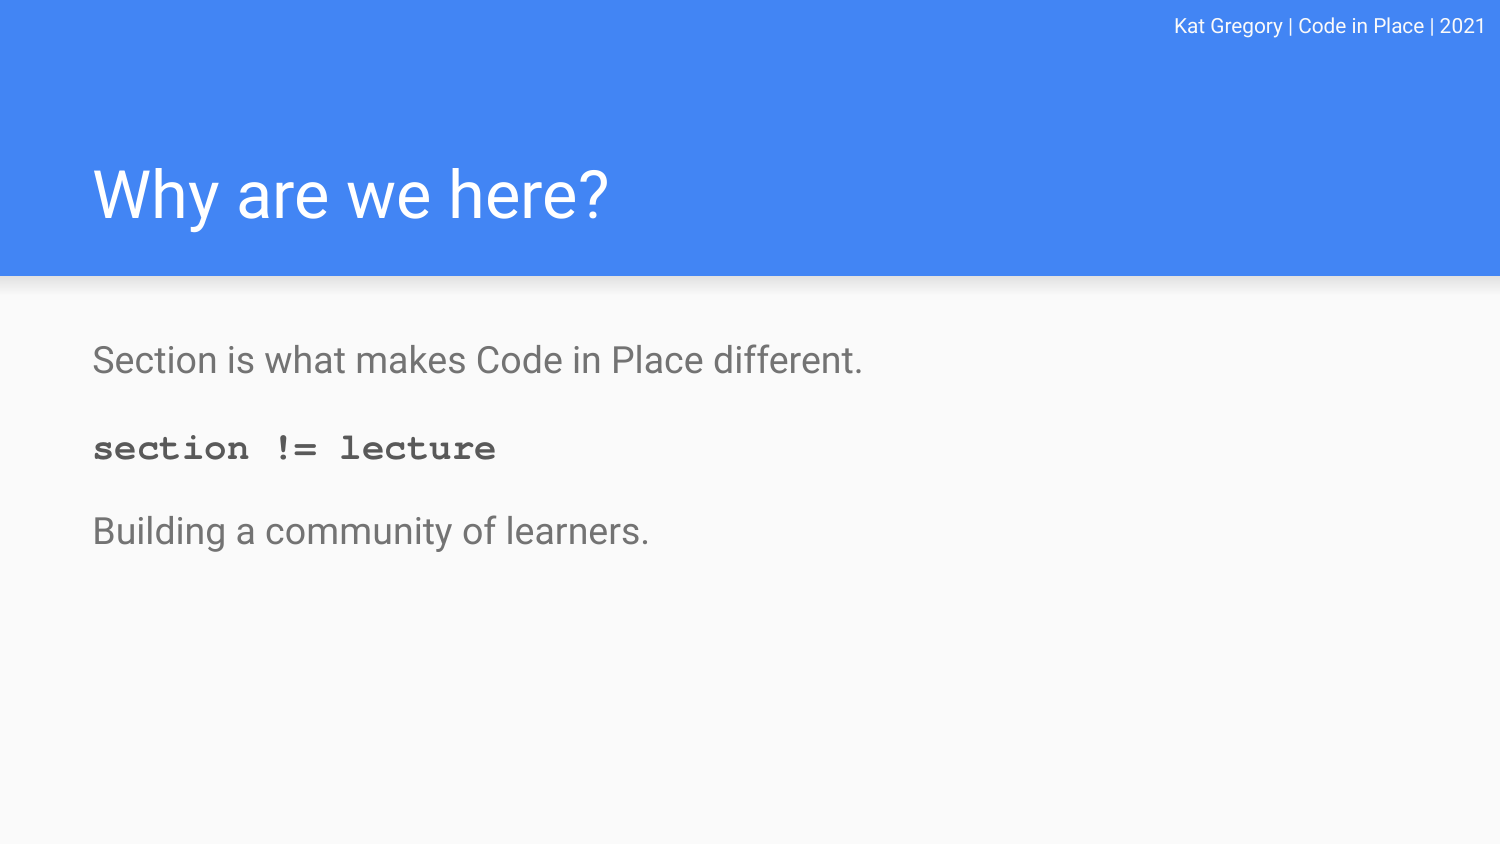

Kat Gregory | Code in Place | 2021
# Why are we here?
Section is what makes Code in Place different.
section != lecture
Building a community of learners.